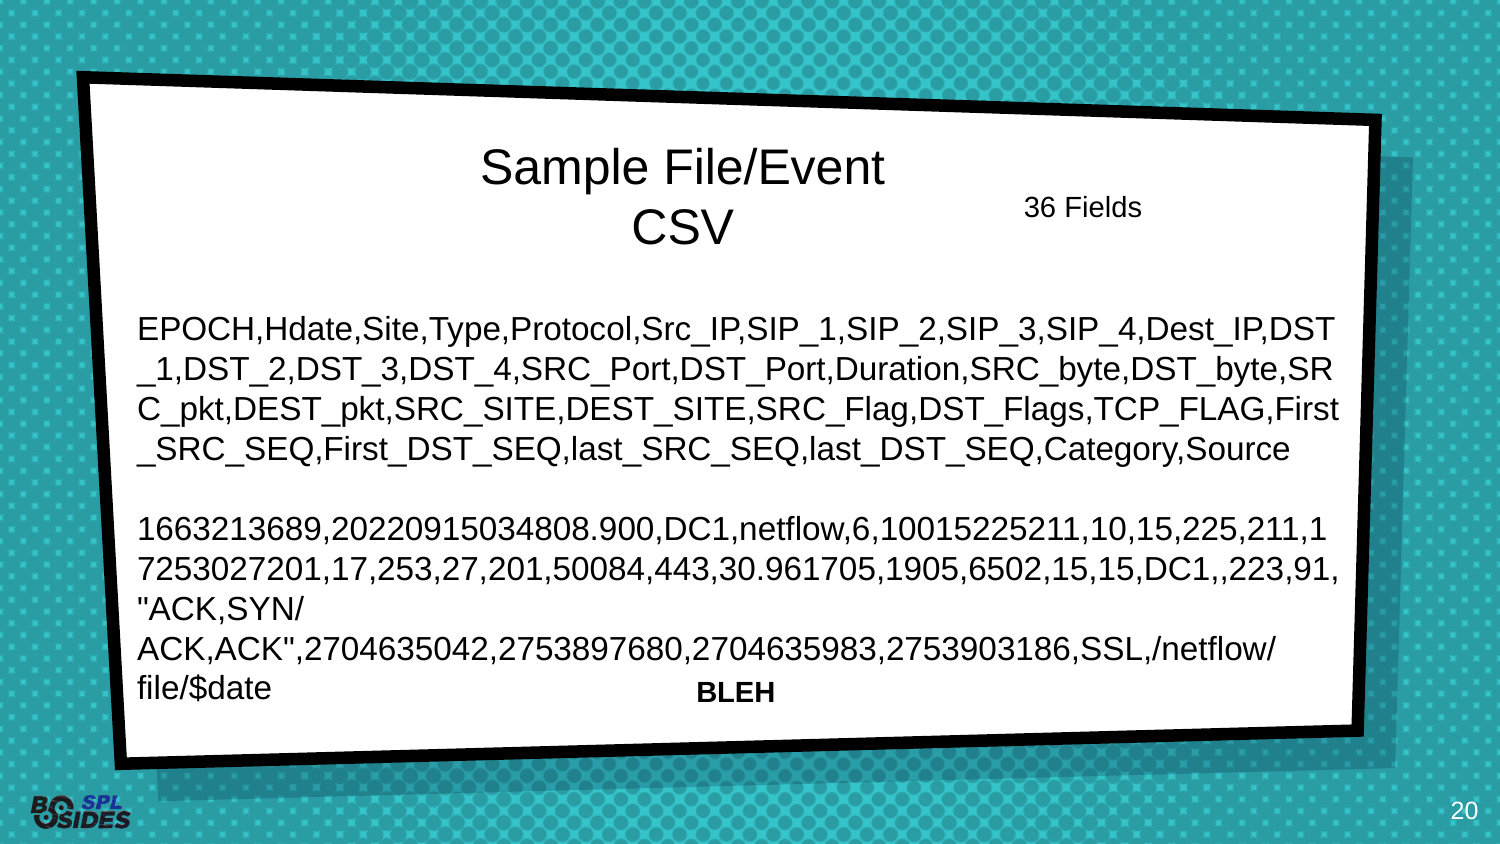

Sample File/Event CSV
36 Fields
EPOCH,Hdate,Site,Type,Protocol,Src_IP,SIP_1,SIP_2,SIP_3,SIP_4,Dest_IP,DST_1,DST_2,DST_3,DST_4,SRC_Port,DST_Port,Duration,SRC_byte,DST_byte,SRC_pkt,DEST_pkt,SRC_SITE,DEST_SITE,SRC_Flag,DST_Flags,TCP_FLAG,First_SRC_SEQ,First_DST_SEQ,last_SRC_SEQ,last_DST_SEQ,Category,Source

1663213689,20220915034808.900,DC1,netflow,6,10015225211,10,15,225,211,17253027201,17,253,27,201,50084,443,30.961705,1905,6502,15,15,DC1,,223,91,"ACK,SYN/ACK,ACK",2704635042,2753897680,2704635983,2753903186,SSL,/netflow/file/$date
BLEH
20